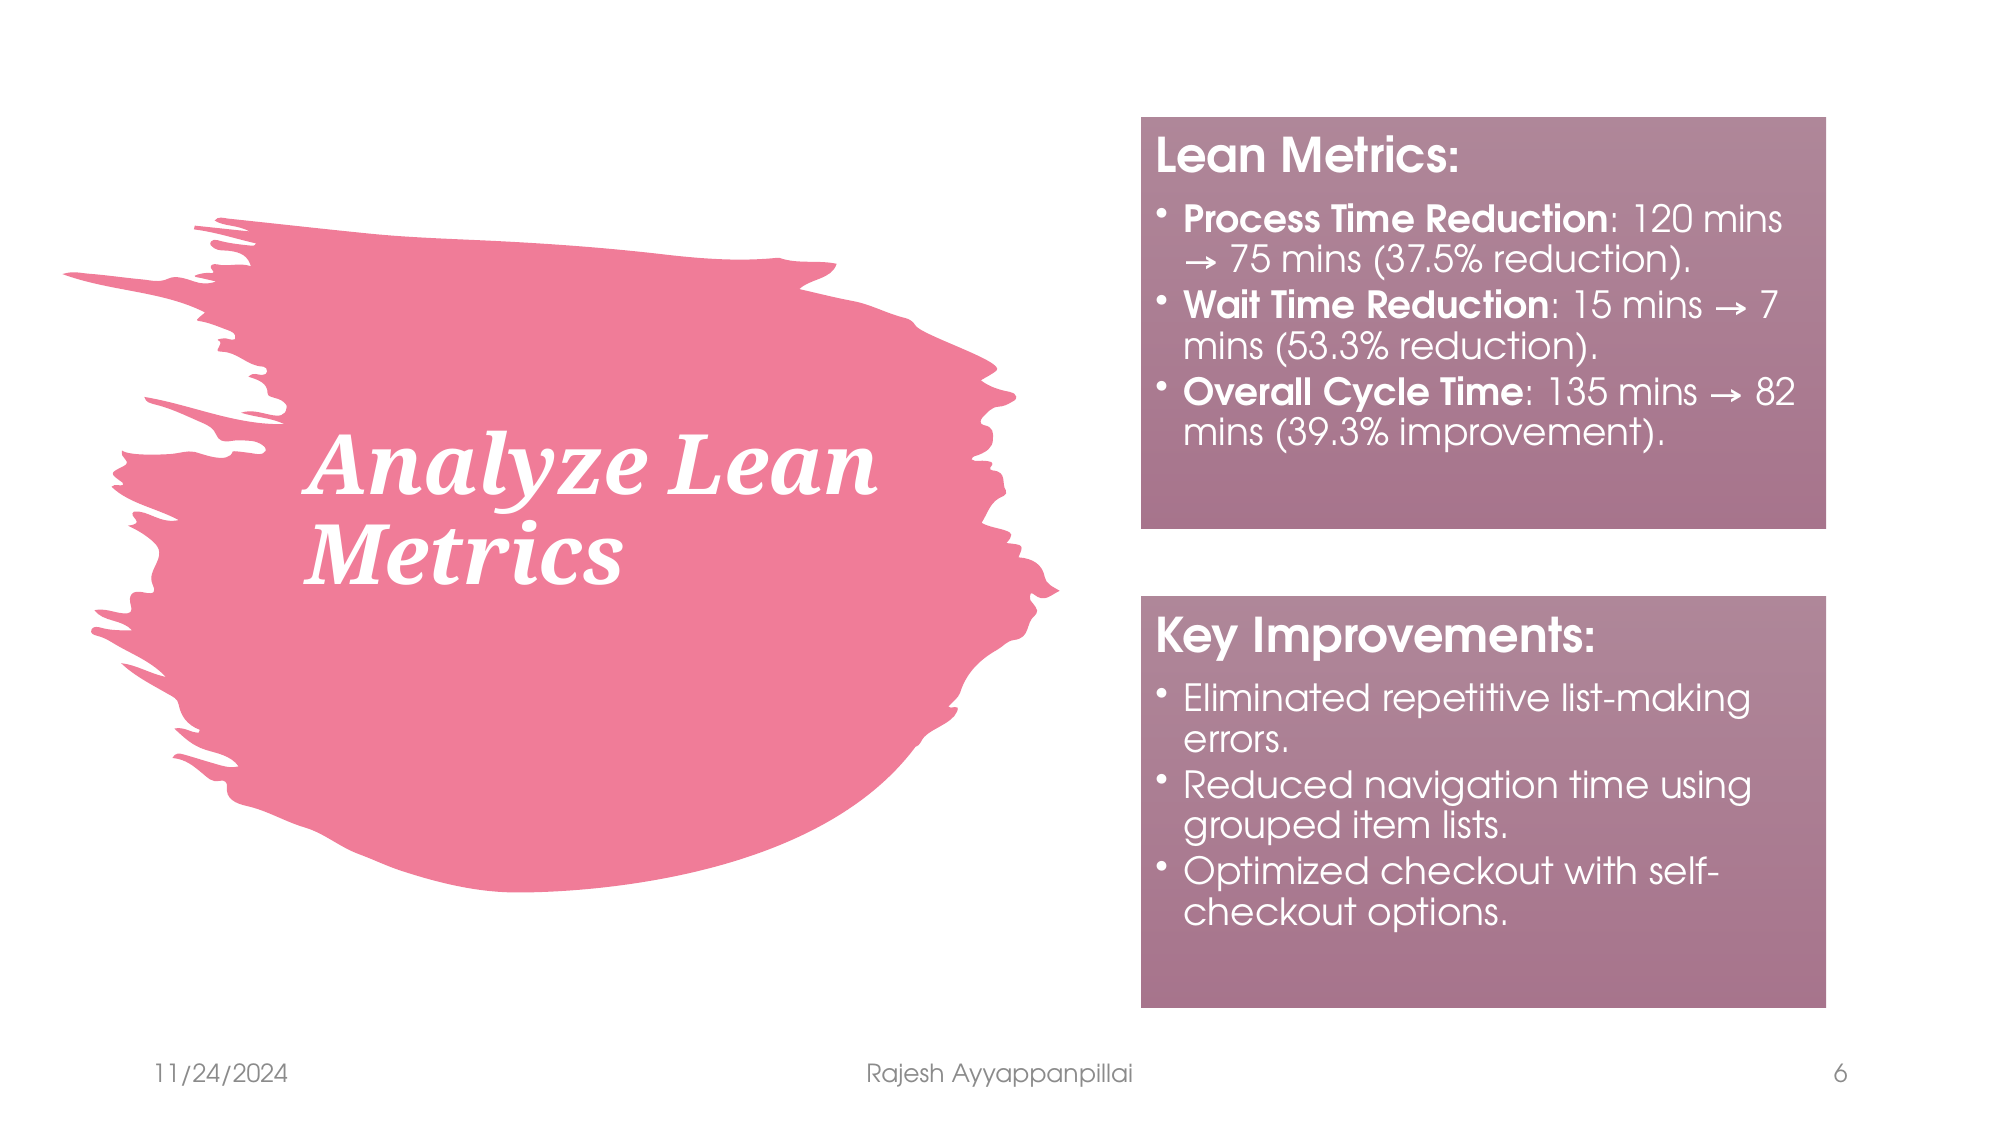

Lean Metrics:
Process Time Reduction: 120 mins → 75 mins (37.5% reduction).
Wait Time Reduction: 15 mins → 7 mins (53.3% reduction).
Overall Cycle Time: 135 mins → 82 mins (39.3% improvement).
Key Improvements:
Eliminated repetitive list-making errors.
Reduced navigation time using grouped item lists.
Optimized checkout with self-checkout options.
# Analyze Lean Metrics
11/24/2024
Rajesh Ayyappanpillai
6